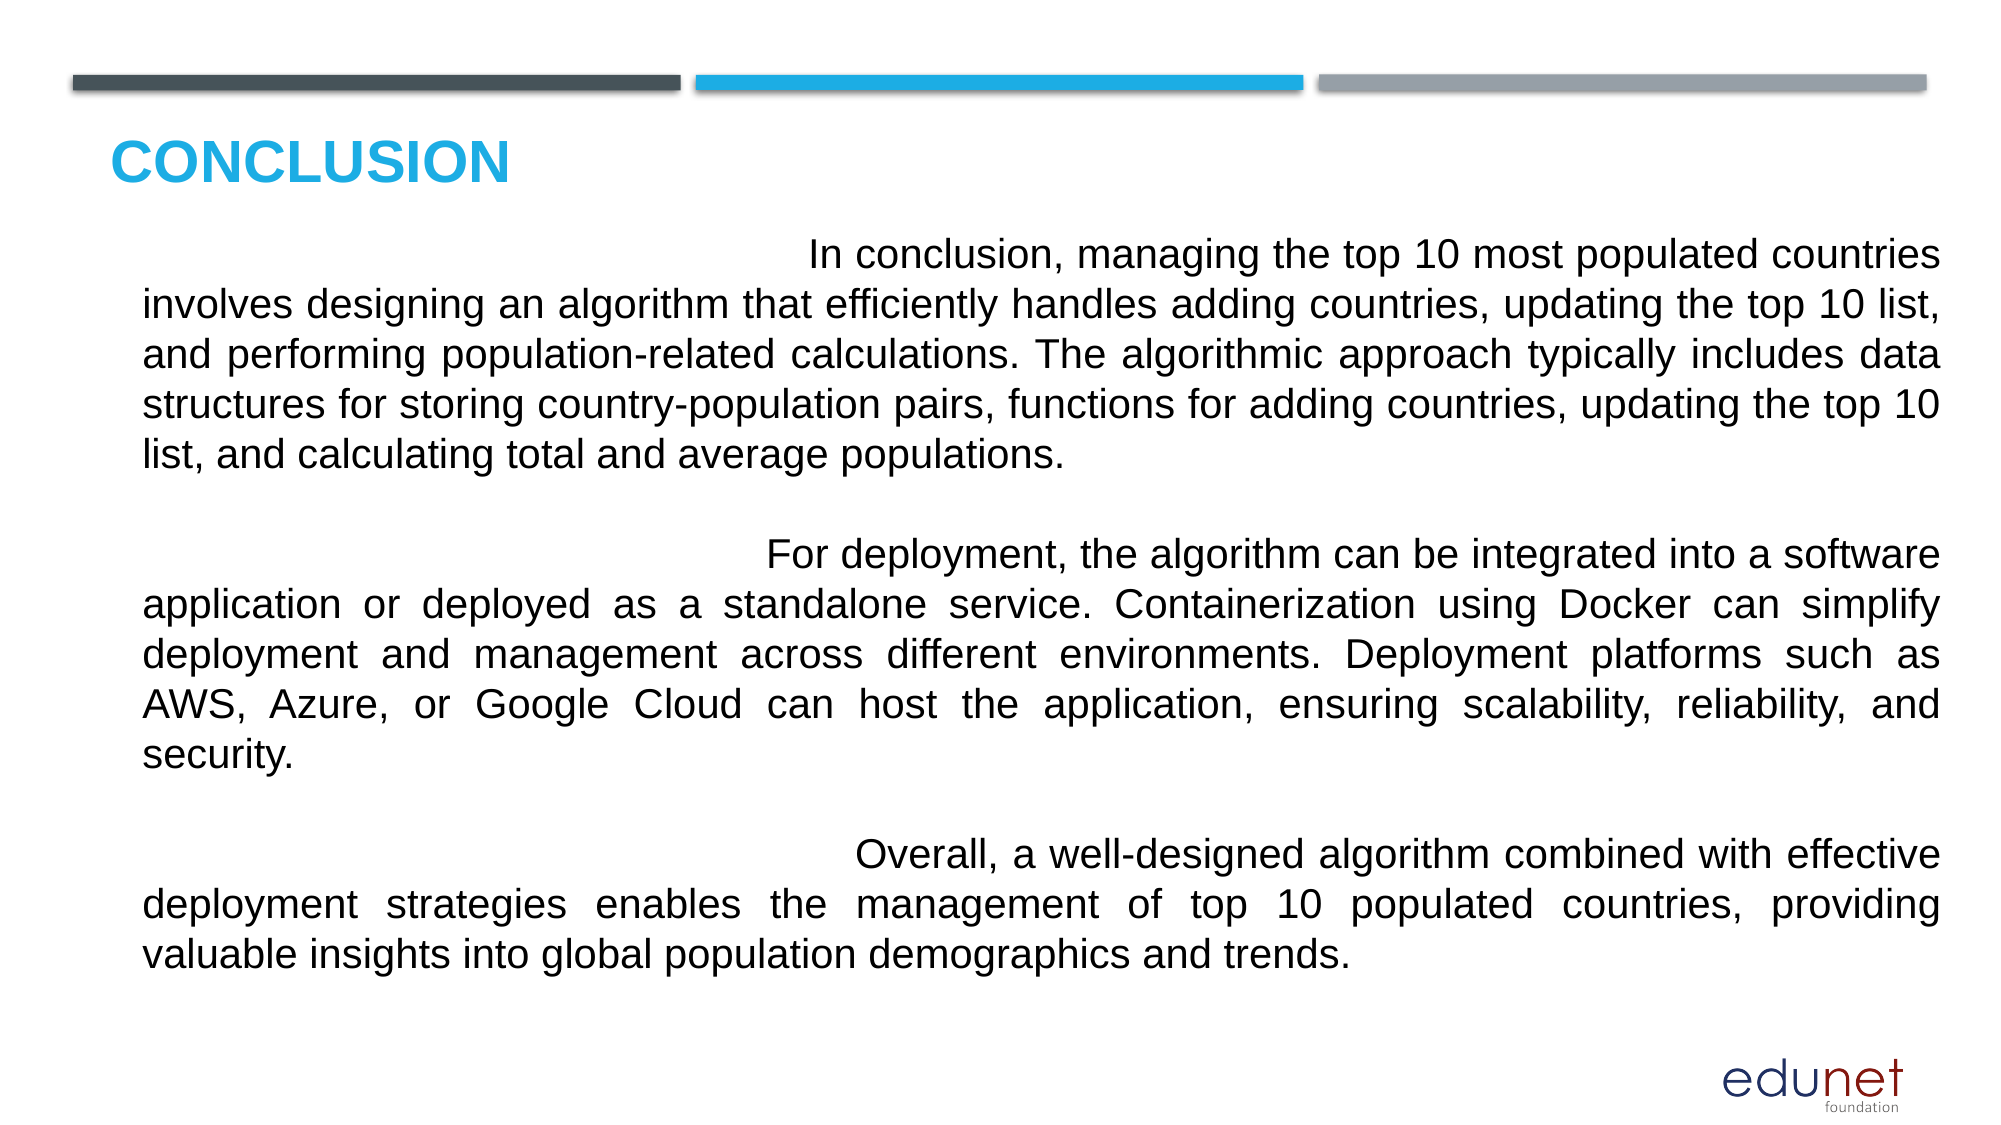

# Conclusion
                                                     In conclusion, managing the top 10 most populated countries involves designing an algorithm that efficiently handles adding countries, updating the top 10 list, and performing population-related calculations. The algorithmic approach typically includes data structures for storing country-population pairs, functions for adding countries, updating the top 10 list, and calculating total and average populations.

                                                    For deployment, the algorithm can be integrated into a software application or deployed as a standalone service. Containerization using Docker can simplify deployment and management across different environments. Deployment platforms such as AWS, Azure, or Google Cloud can host the application, ensuring scalability, reliability, and security.

                                                    Overall, a well-designed algorithm combined with effective deployment strategies enables the management of top 10 populated countries, providing valuable insights into global population demographics and trends.